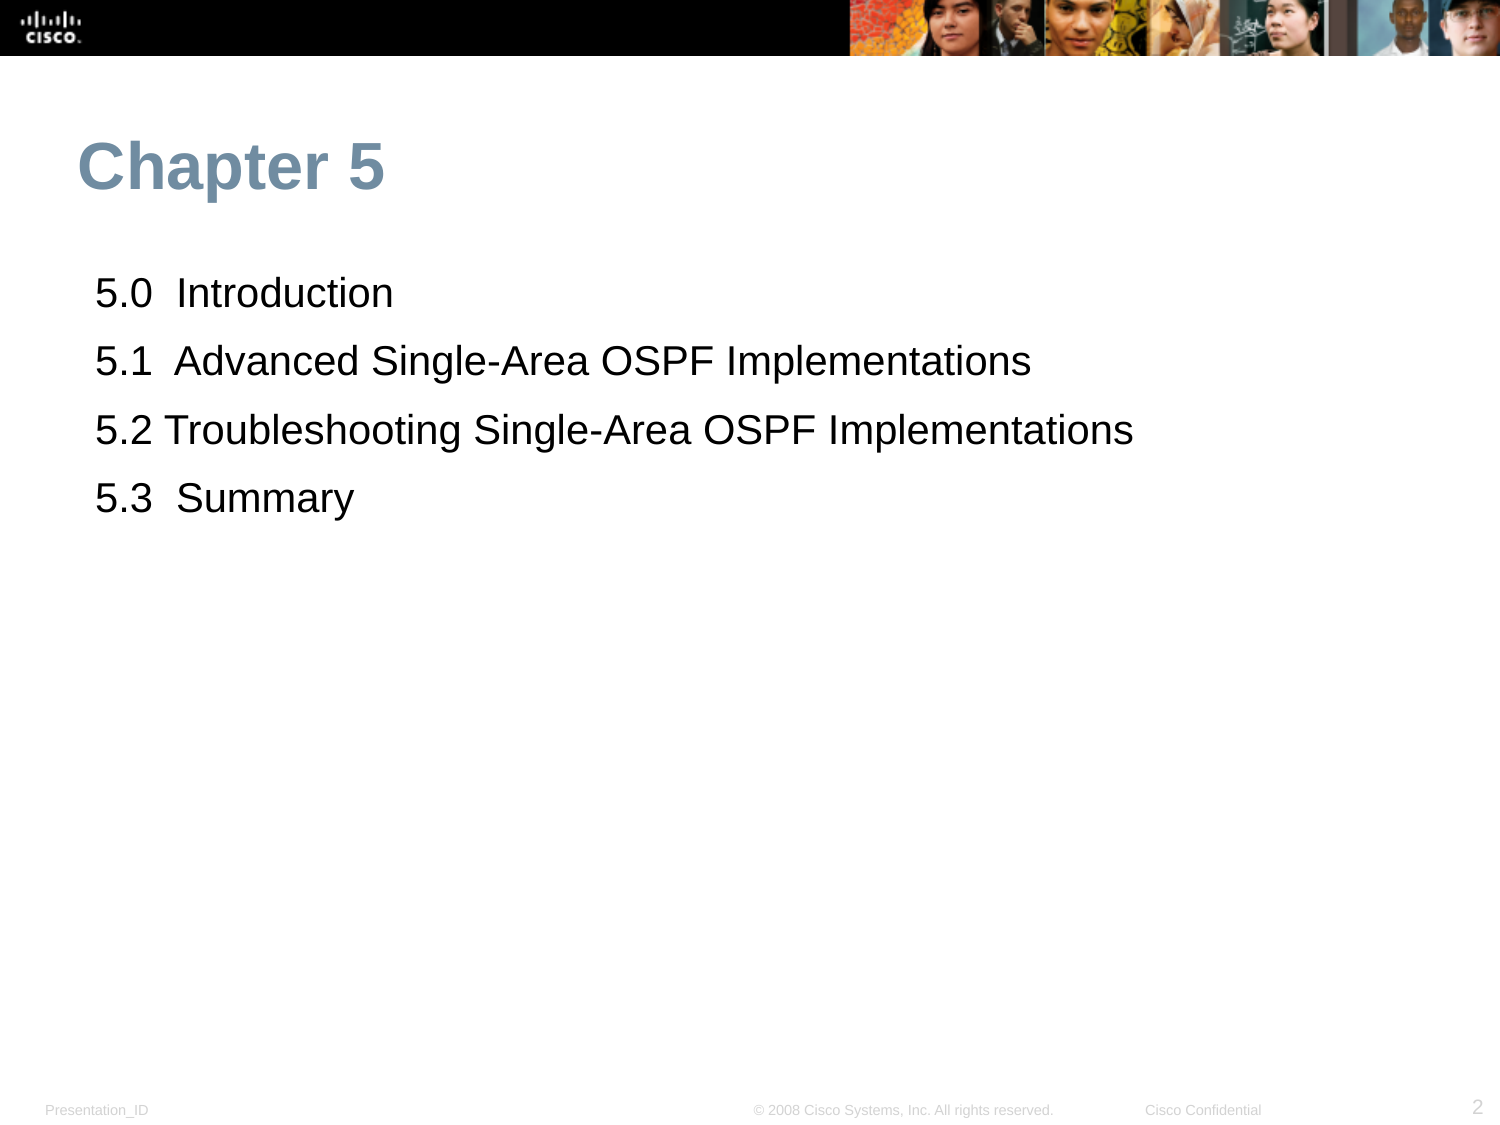

# Chapter 5
5.0  Introduction
5.1  Advanced Single-Area OSPF Implementations
5.2 Troubleshooting Single-Area OSPF Implementations
5.3  Summary